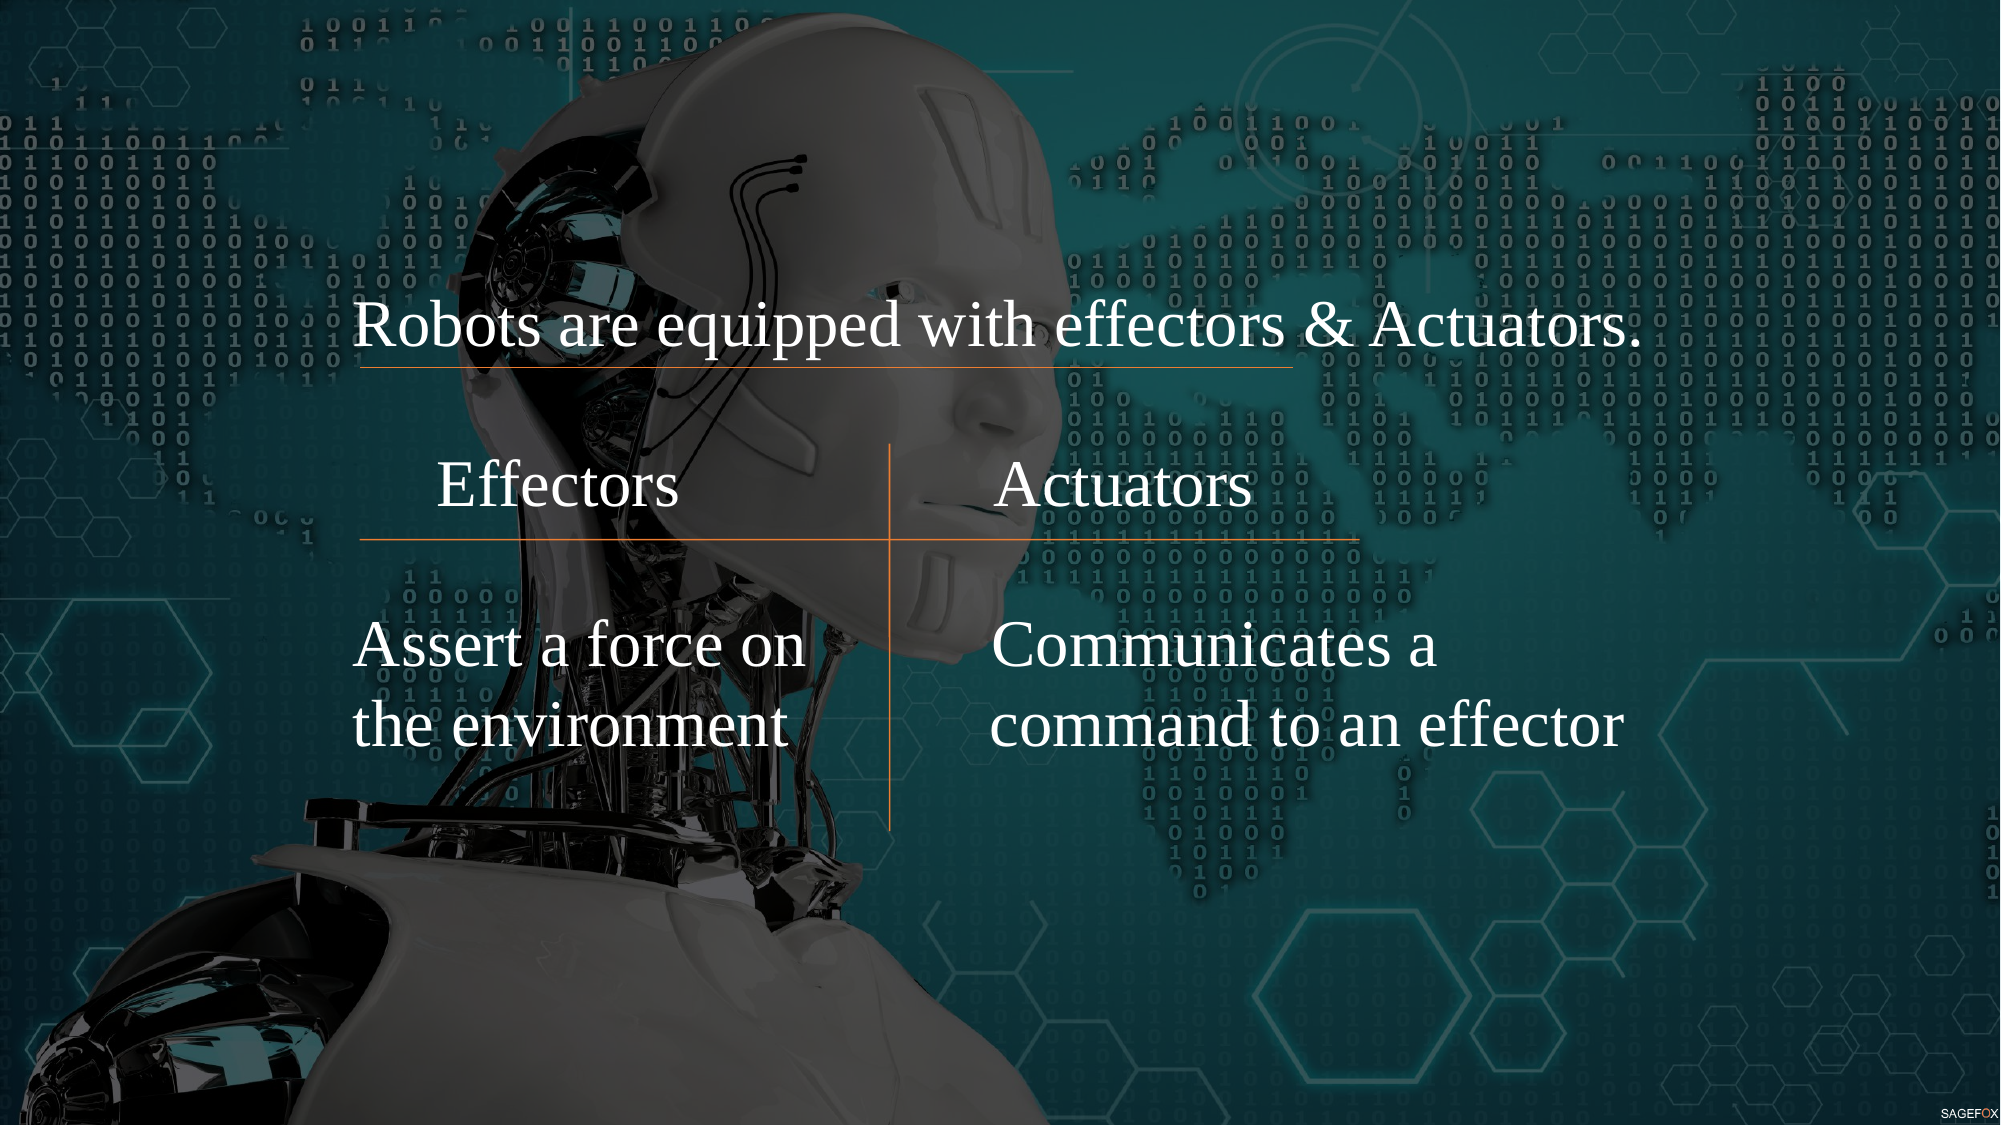

Robots are equipped with effectors & Actuators.

     Effectors                   Actuators

Assert a force on           Communicates a
the environment            command to an effector